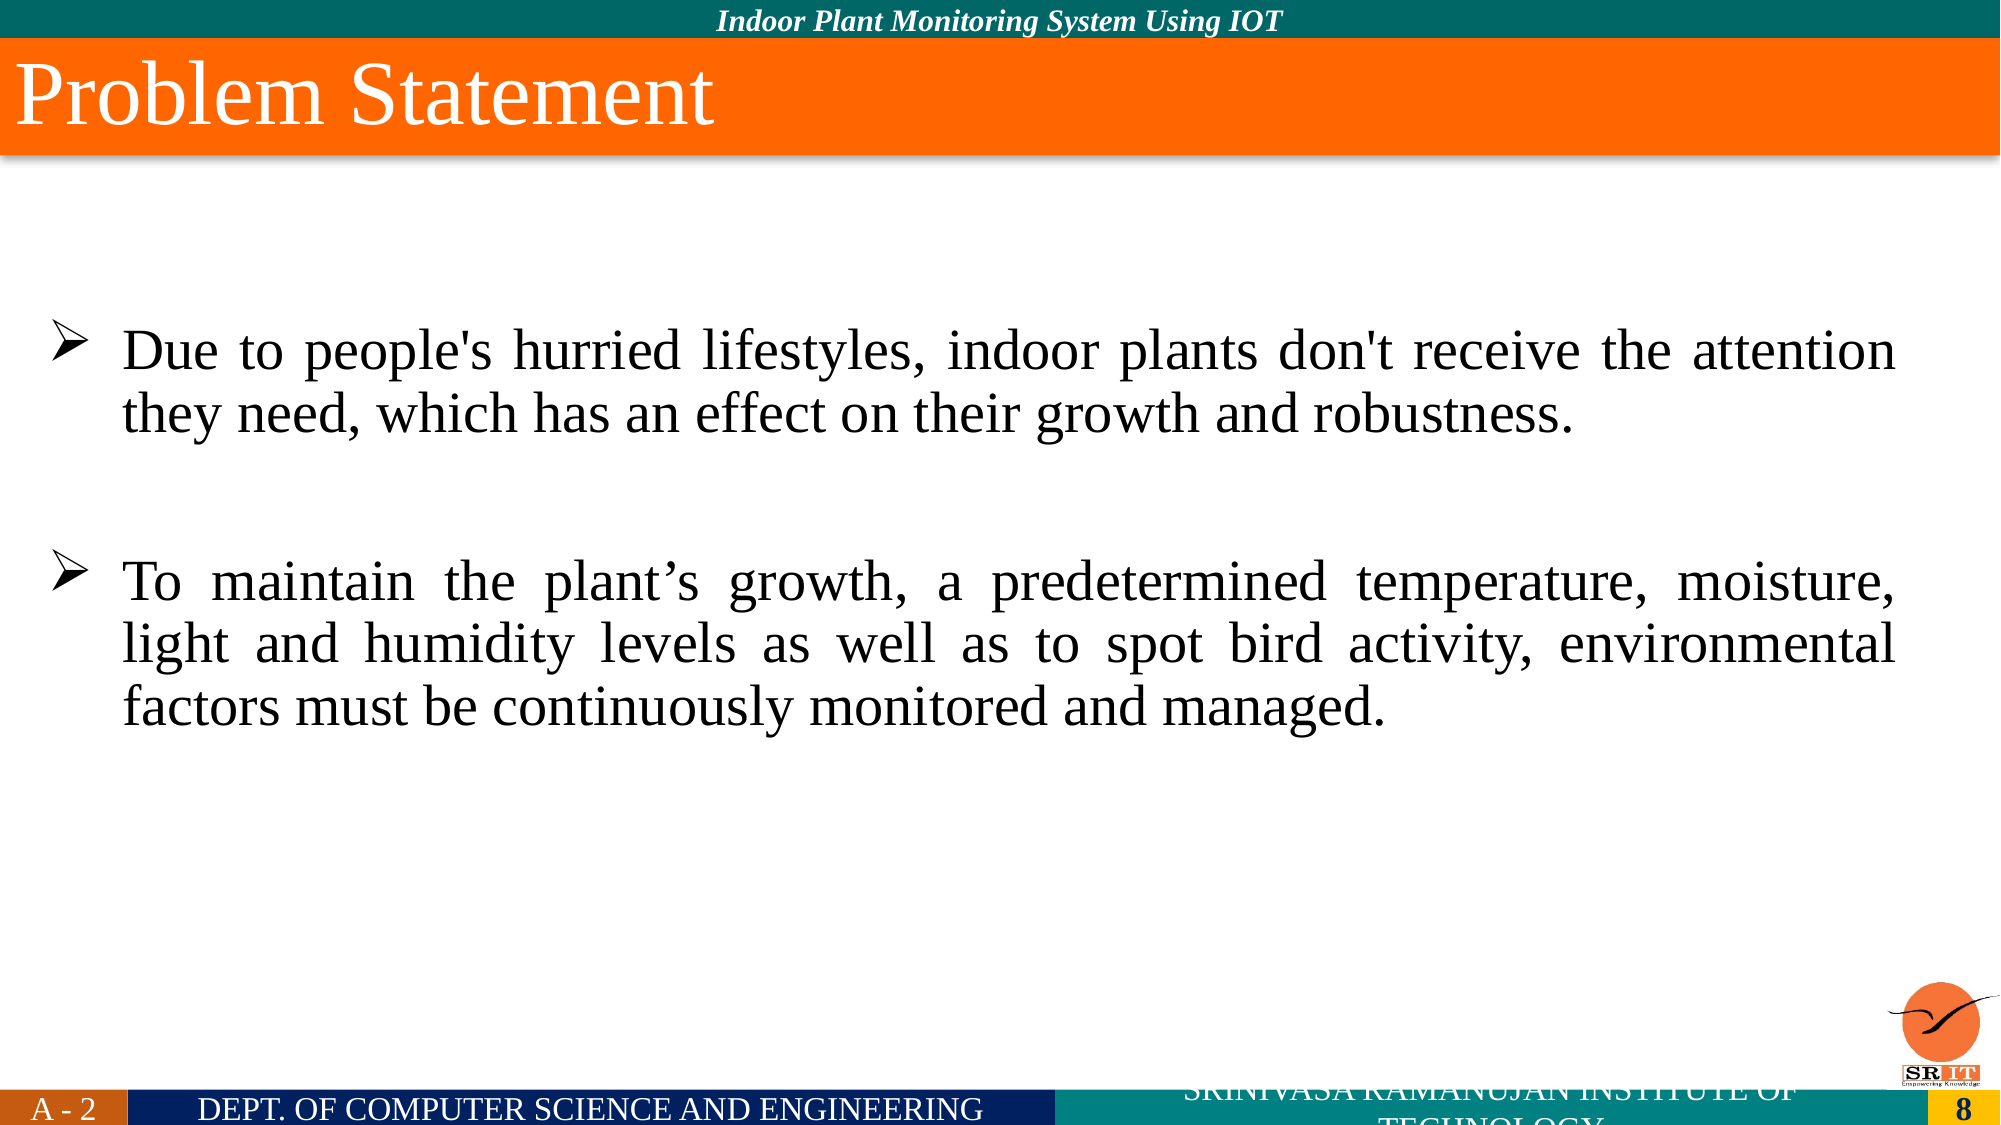

# Problem Statement
Due to people's hurried lifestyles, indoor plants don't receive the attention they need, which has an effect on their growth and robustness.

To maintain the plant’s growth, a predetermined temperature, moisture, light and humidity levels as well as to spot bird activity, environmental factors must be continuously monitored and managed.